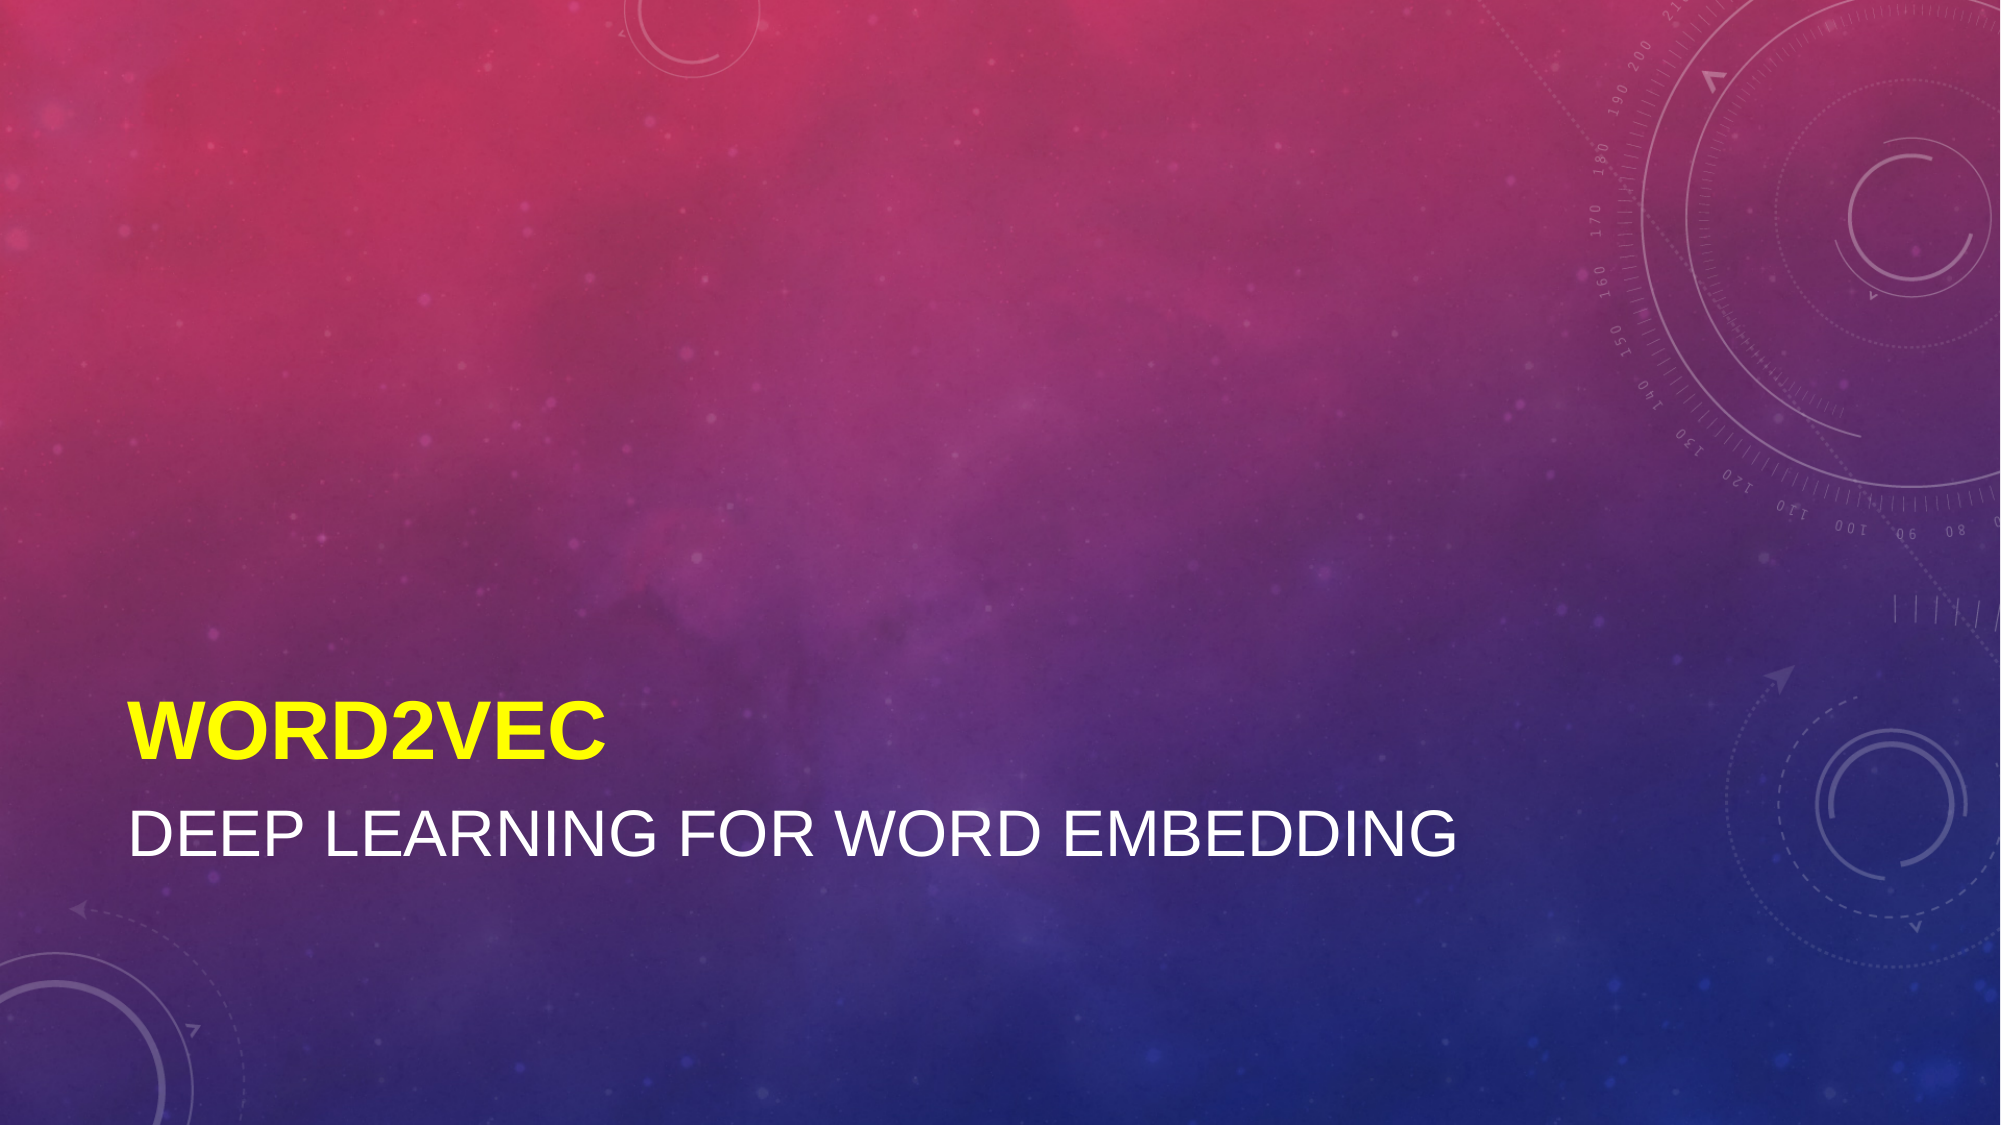

# Word2vec
Deep learning for word embedding